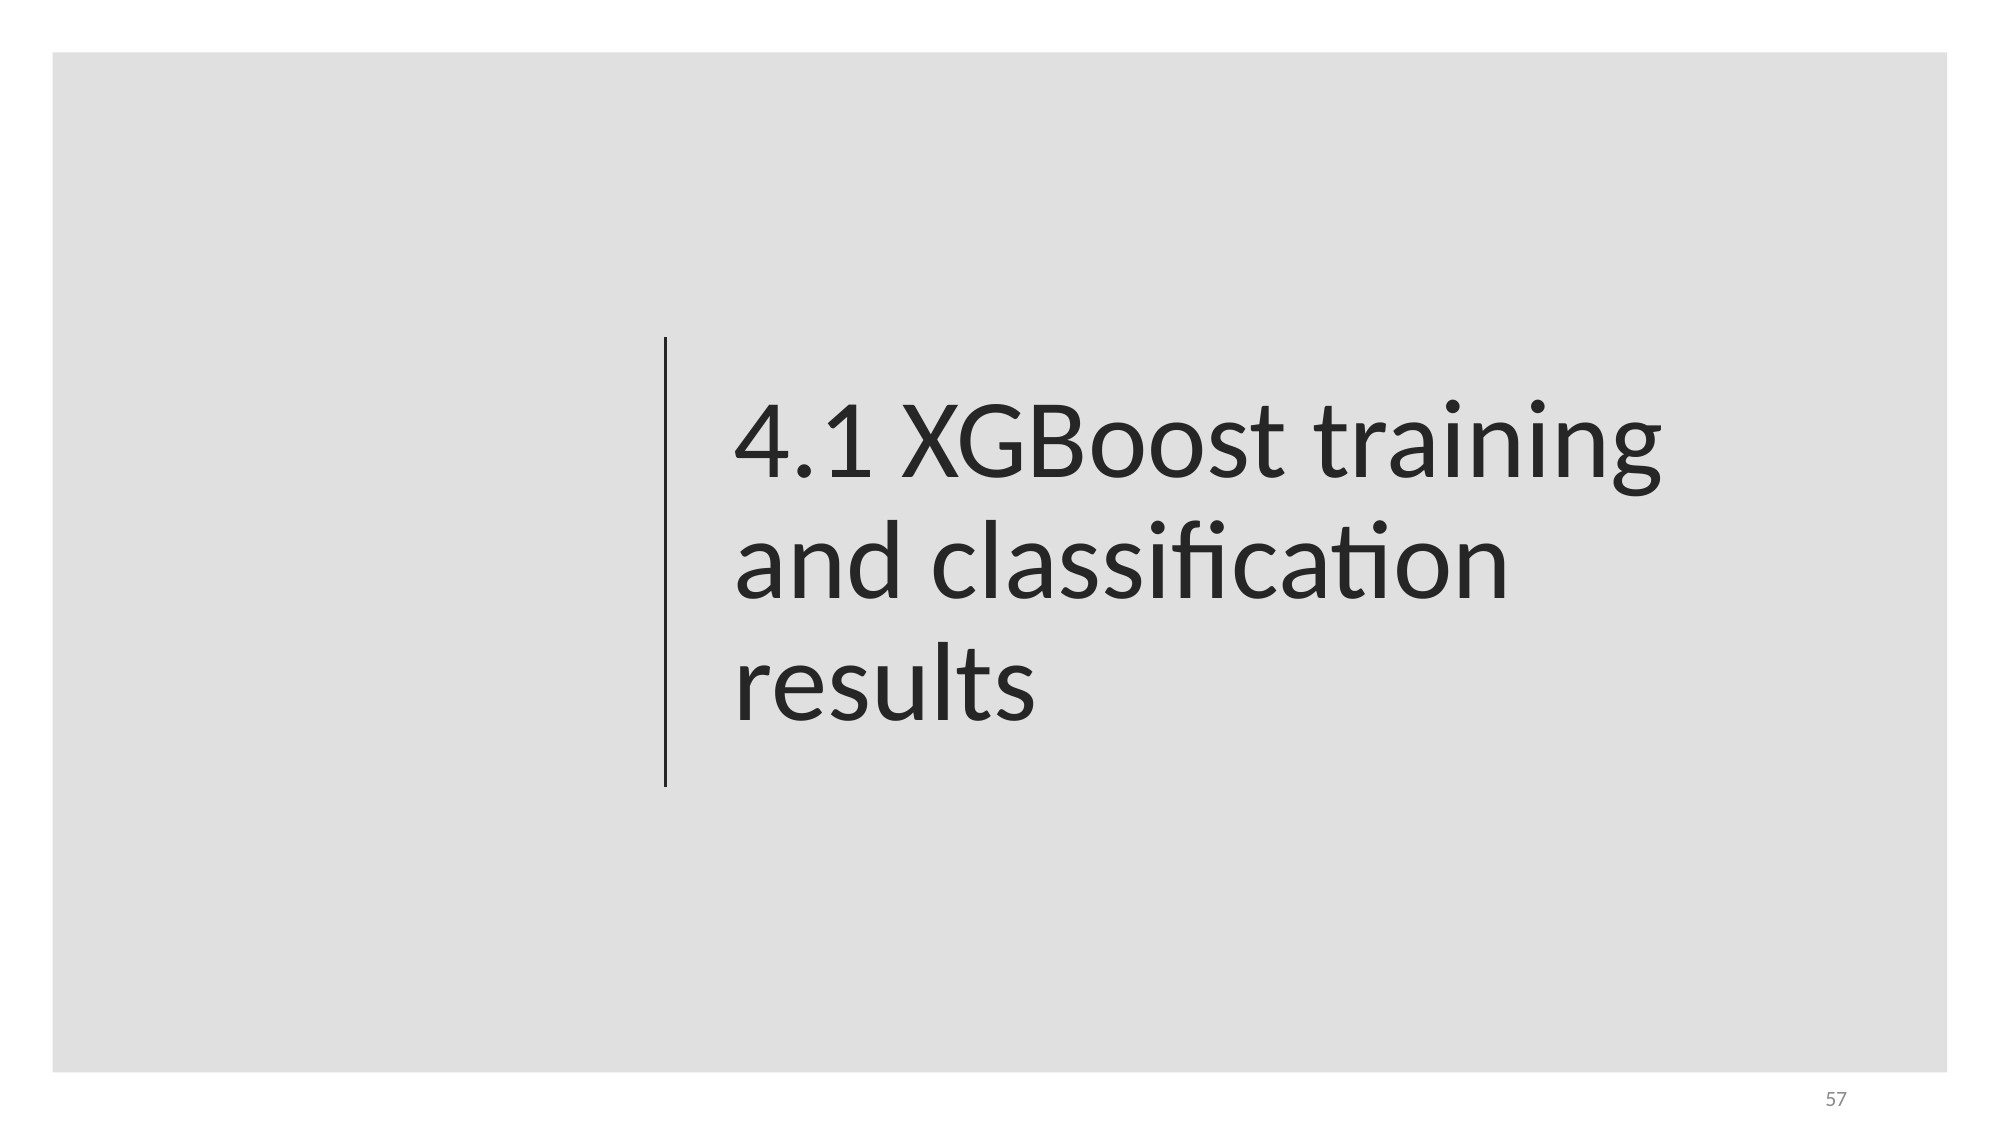

# 4.1 XGBoost training and classification results
57